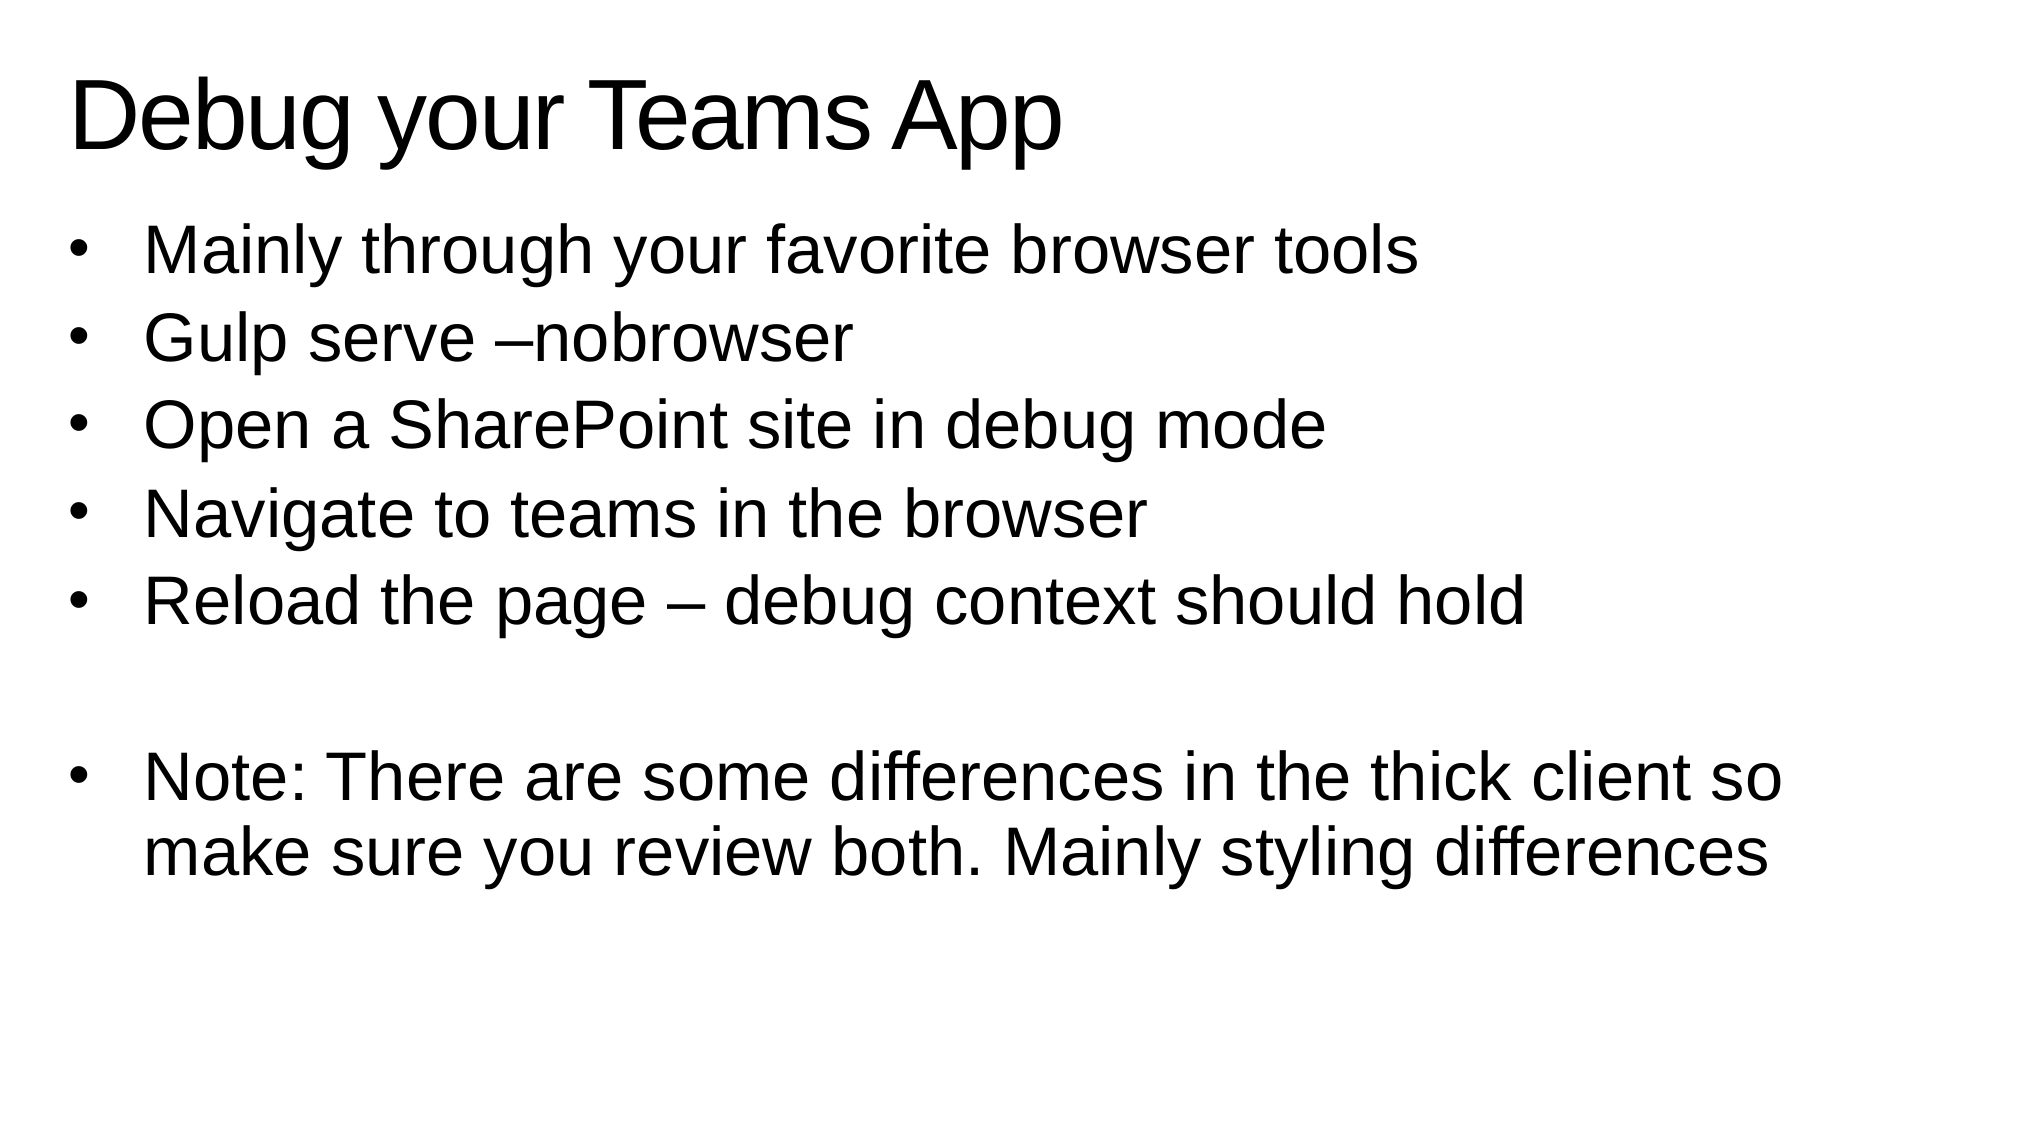

# Debug your Teams App
Mainly through your favorite browser tools
Gulp serve –nobrowser
Open a SharePoint site in debug mode
Navigate to teams in the browser
Reload the page – debug context should hold

Note: There are some differences in the thick client so make sure you review both. Mainly styling differences